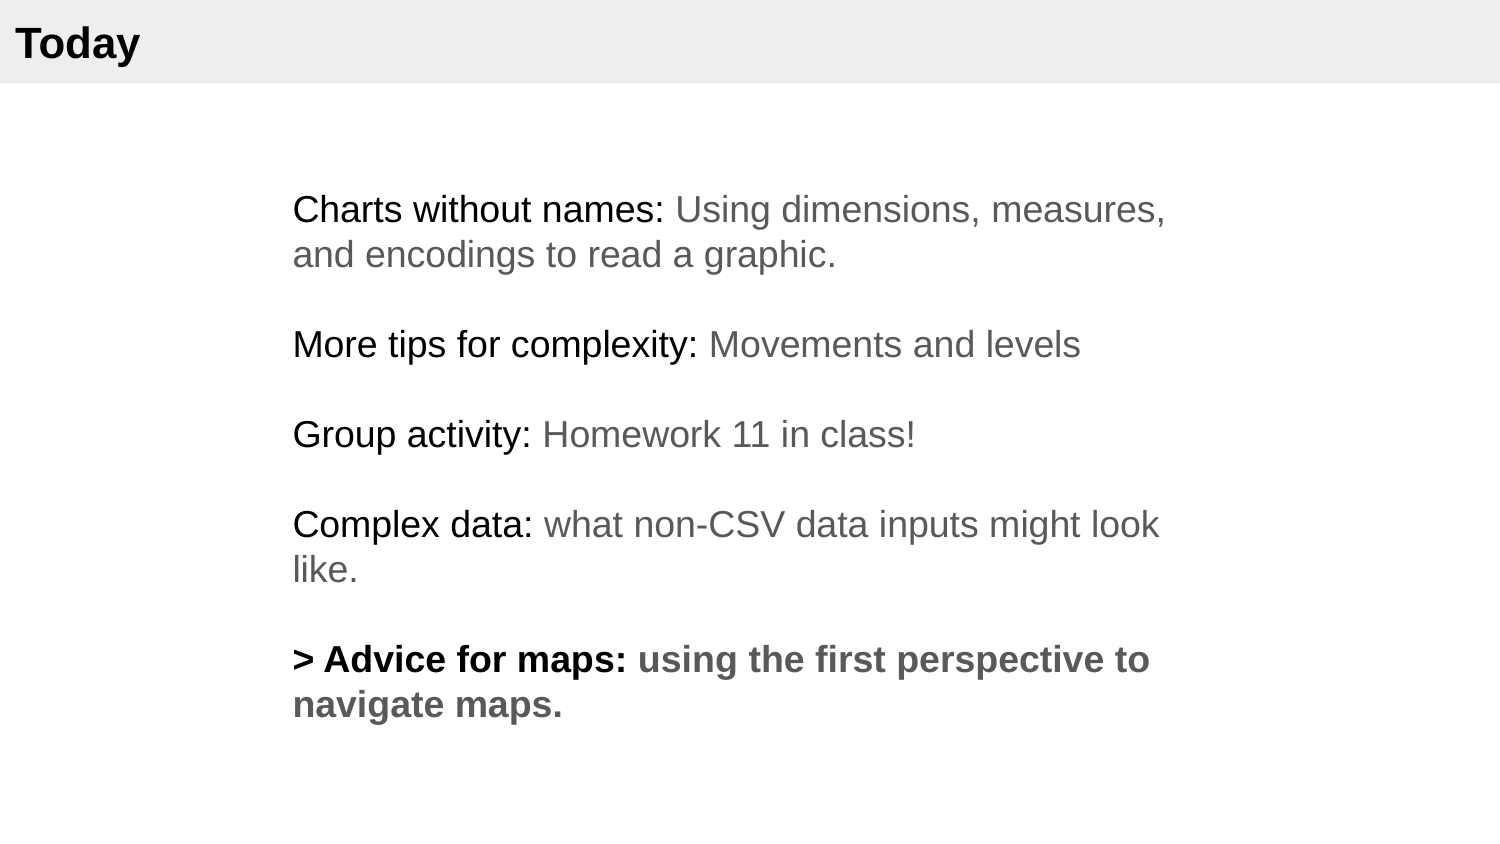

Today

Charts without names: Using dimensions, measures, and encodings to read a graphic.

More tips for complexity: Movements and levels

Group activity: Homework 11 in class!

Complex data: what non-CSV data inputs might look like.

> Advice for maps: using the first perspective to navigate maps.